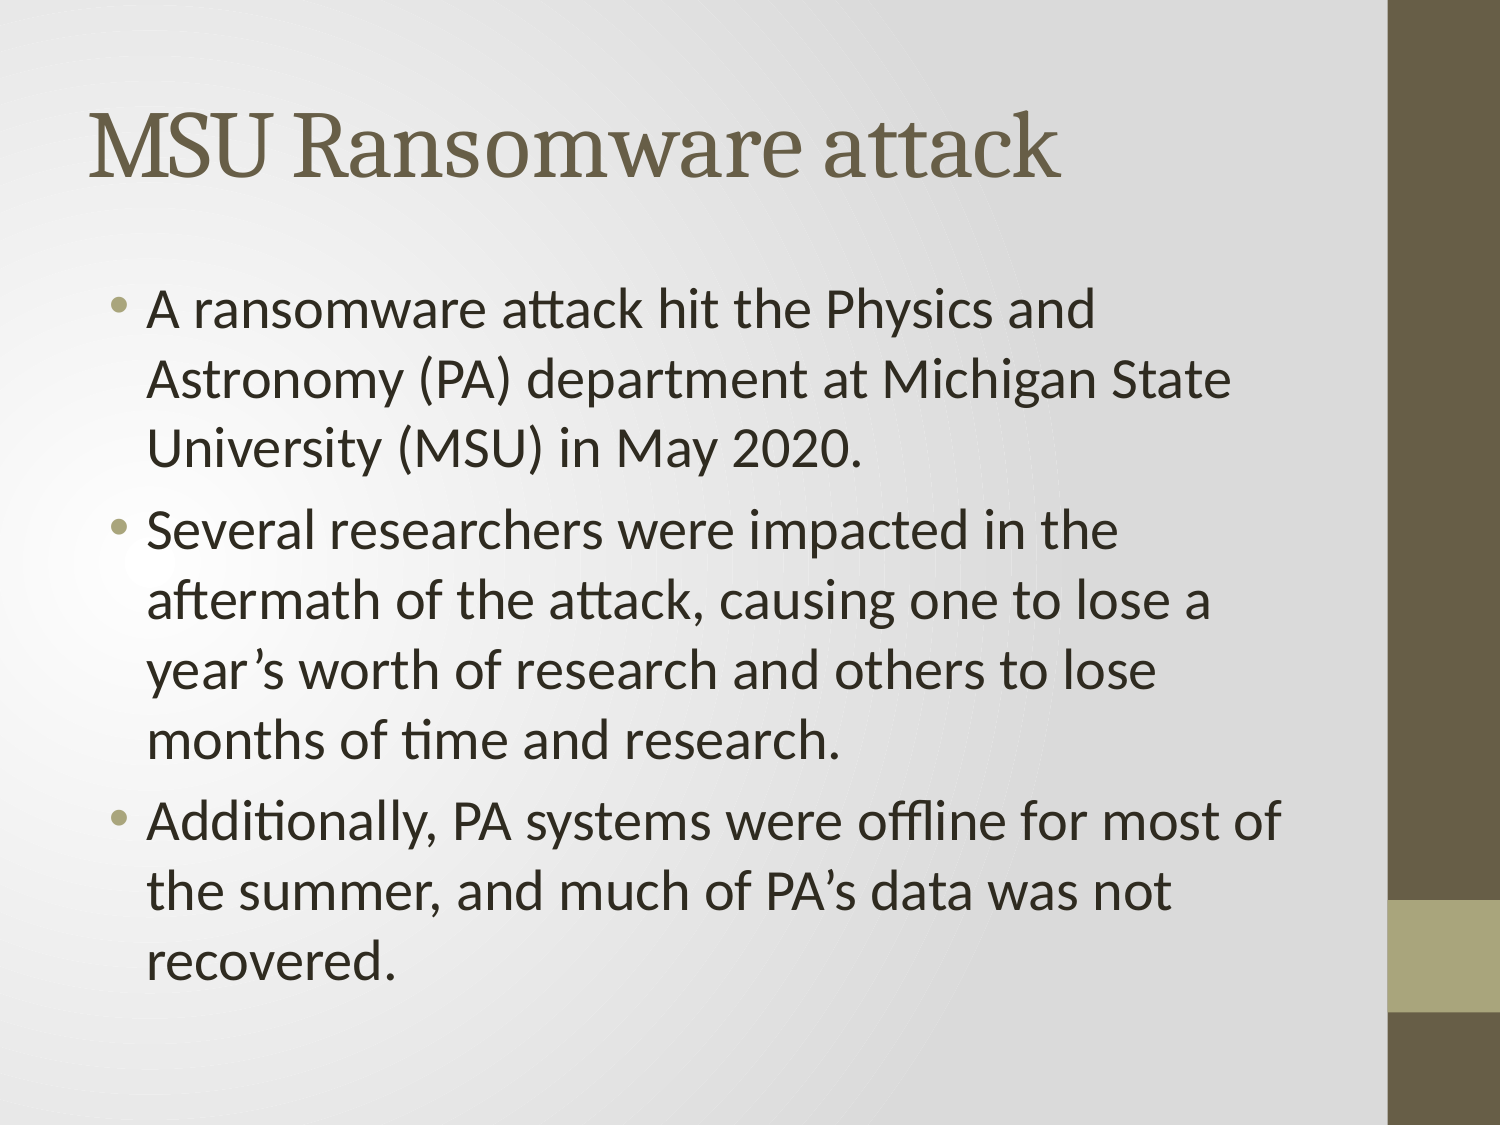

# MSU Ransomware attack
A ransomware attack hit the Physics and Astronomy (PA) department at Michigan State University (MSU) in May 2020.
Several researchers were impacted in the aftermath of the attack, causing one to lose a year’s worth of research and others to lose months of time and research.
Additionally, PA systems were offline for most of the summer, and much of PA’s data was not recovered.